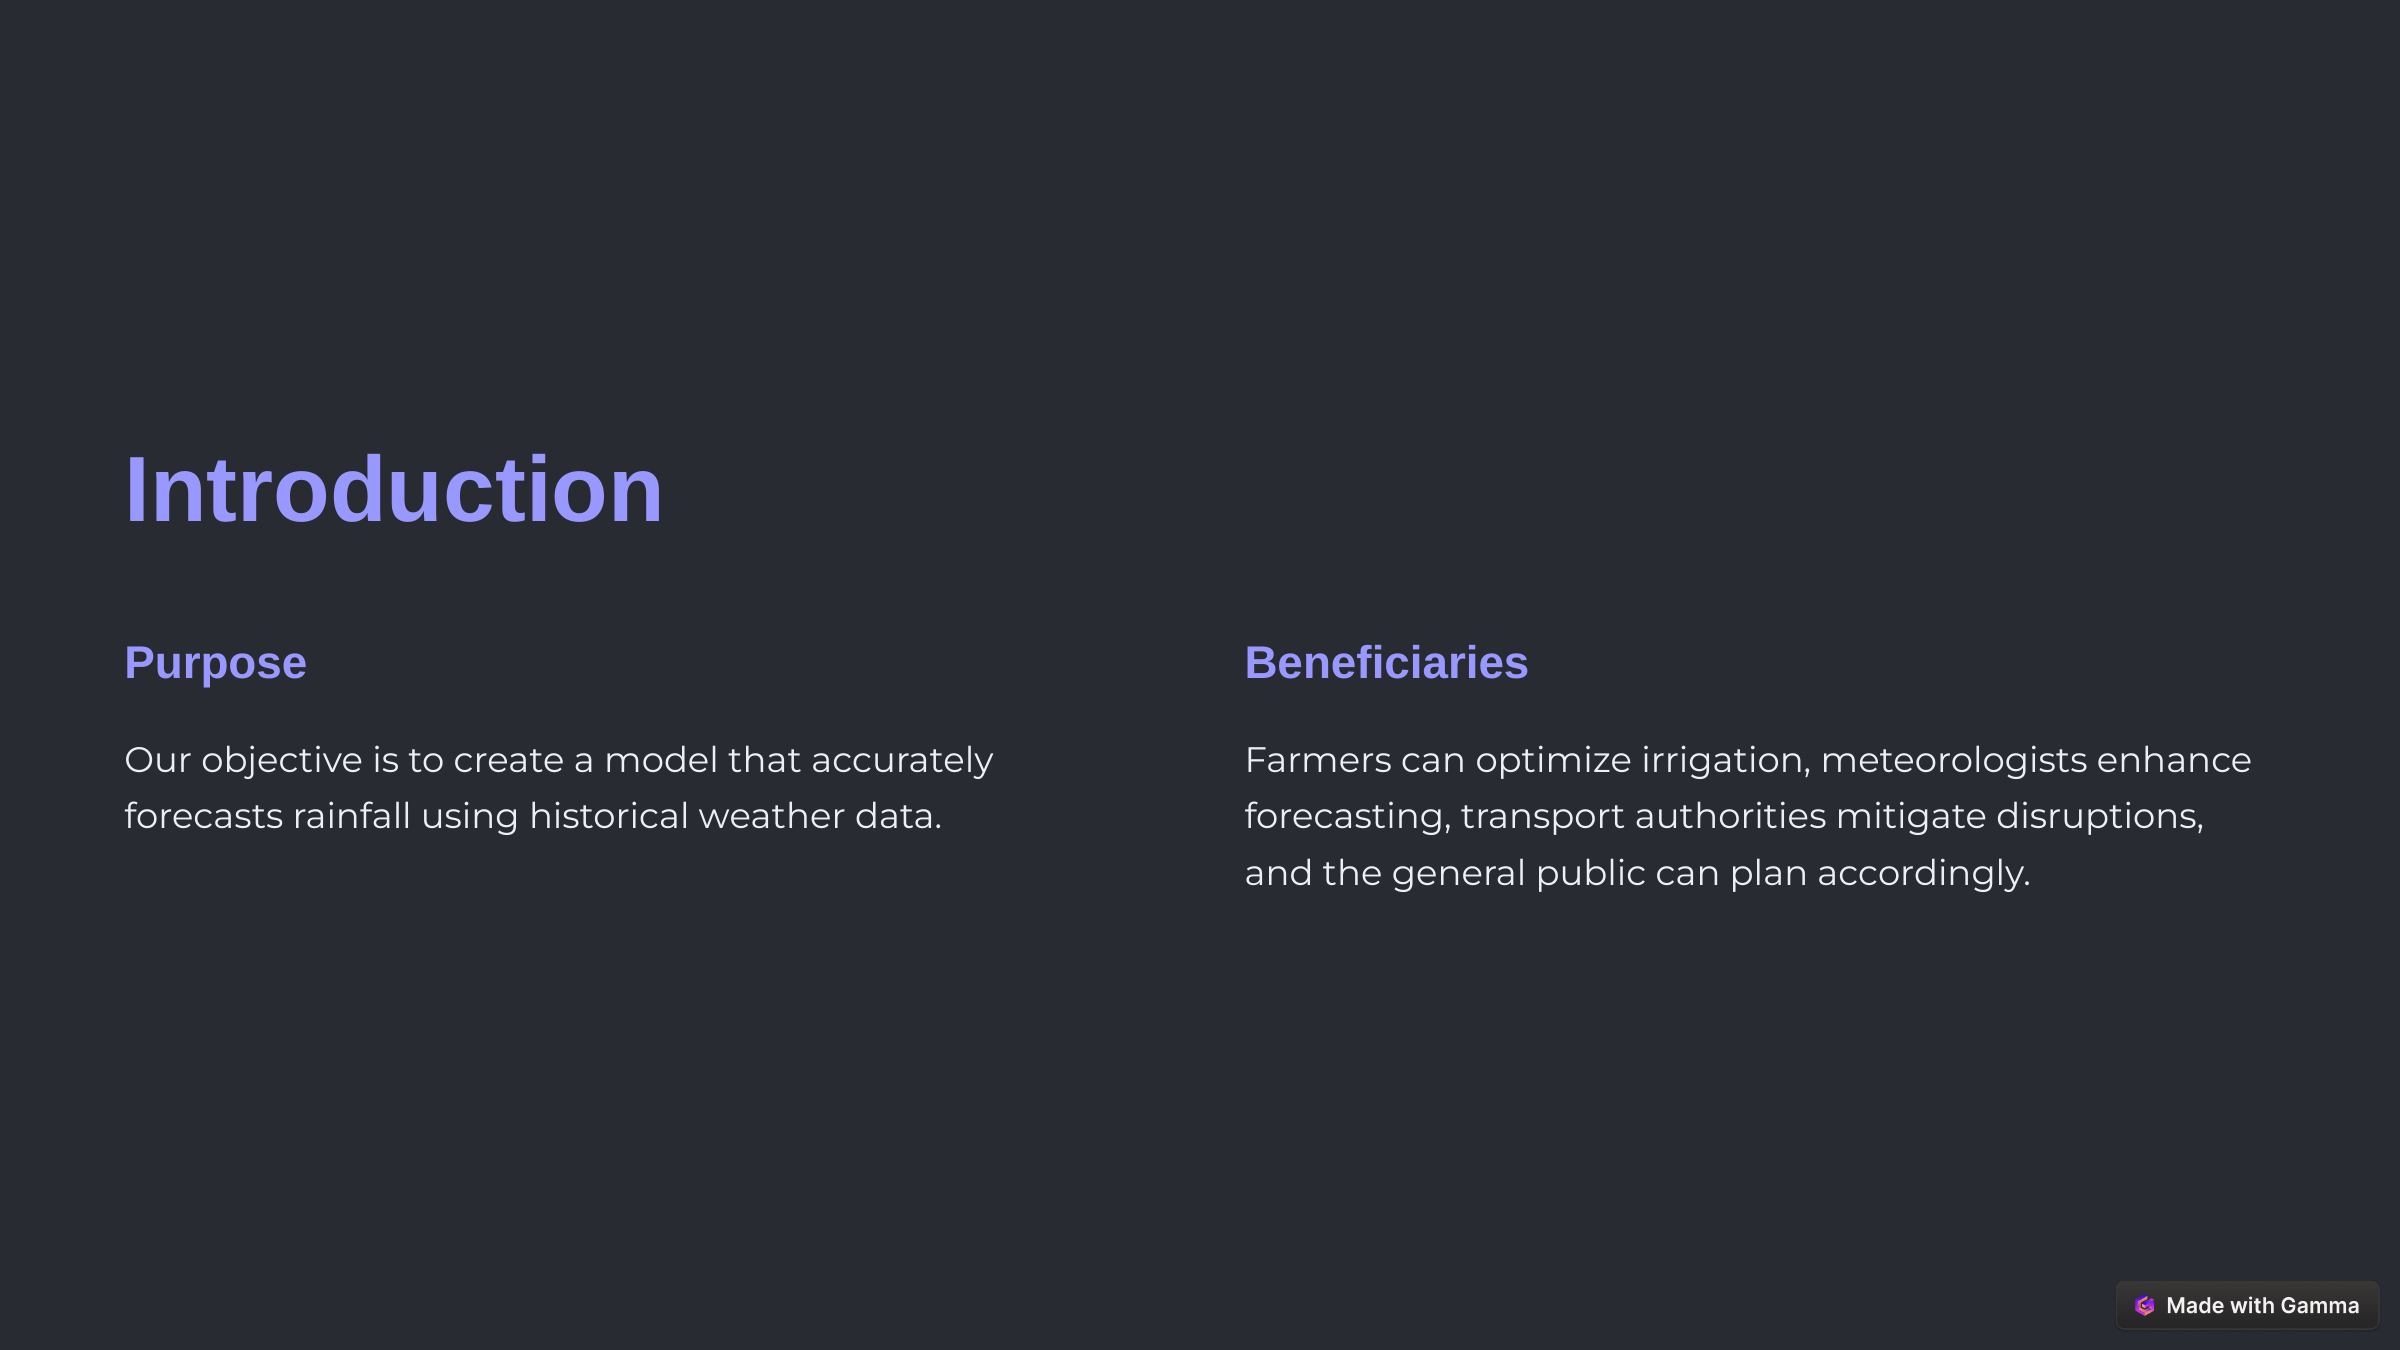

Introduction
Purpose
Beneficiaries
Our objective is to create a model that accurately forecasts rainfall using historical weather data.
Farmers can optimize irrigation, meteorologists enhance forecasting, transport authorities mitigate disruptions, and the general public can plan accordingly.